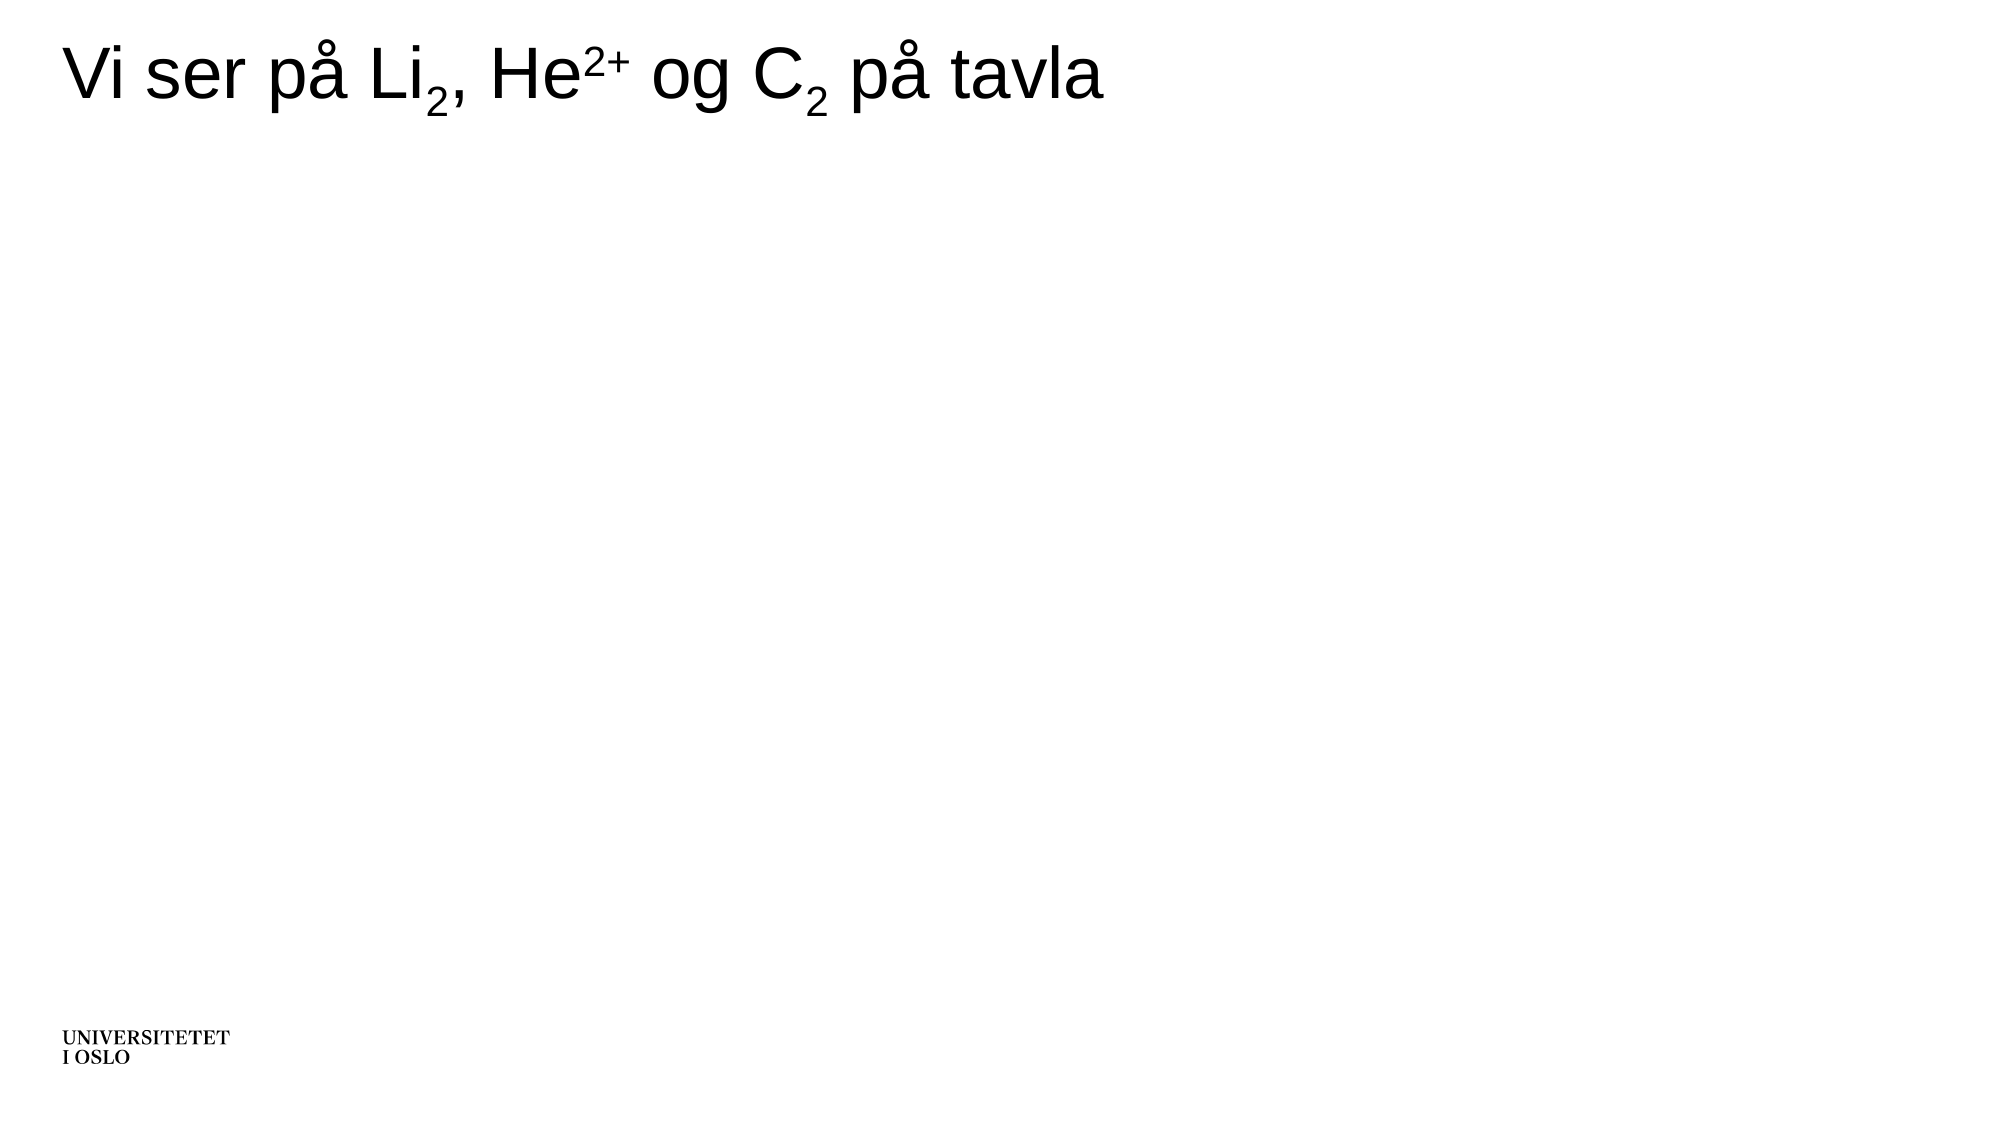

# Vi ser på Li2, He2+ og C2 på tavla